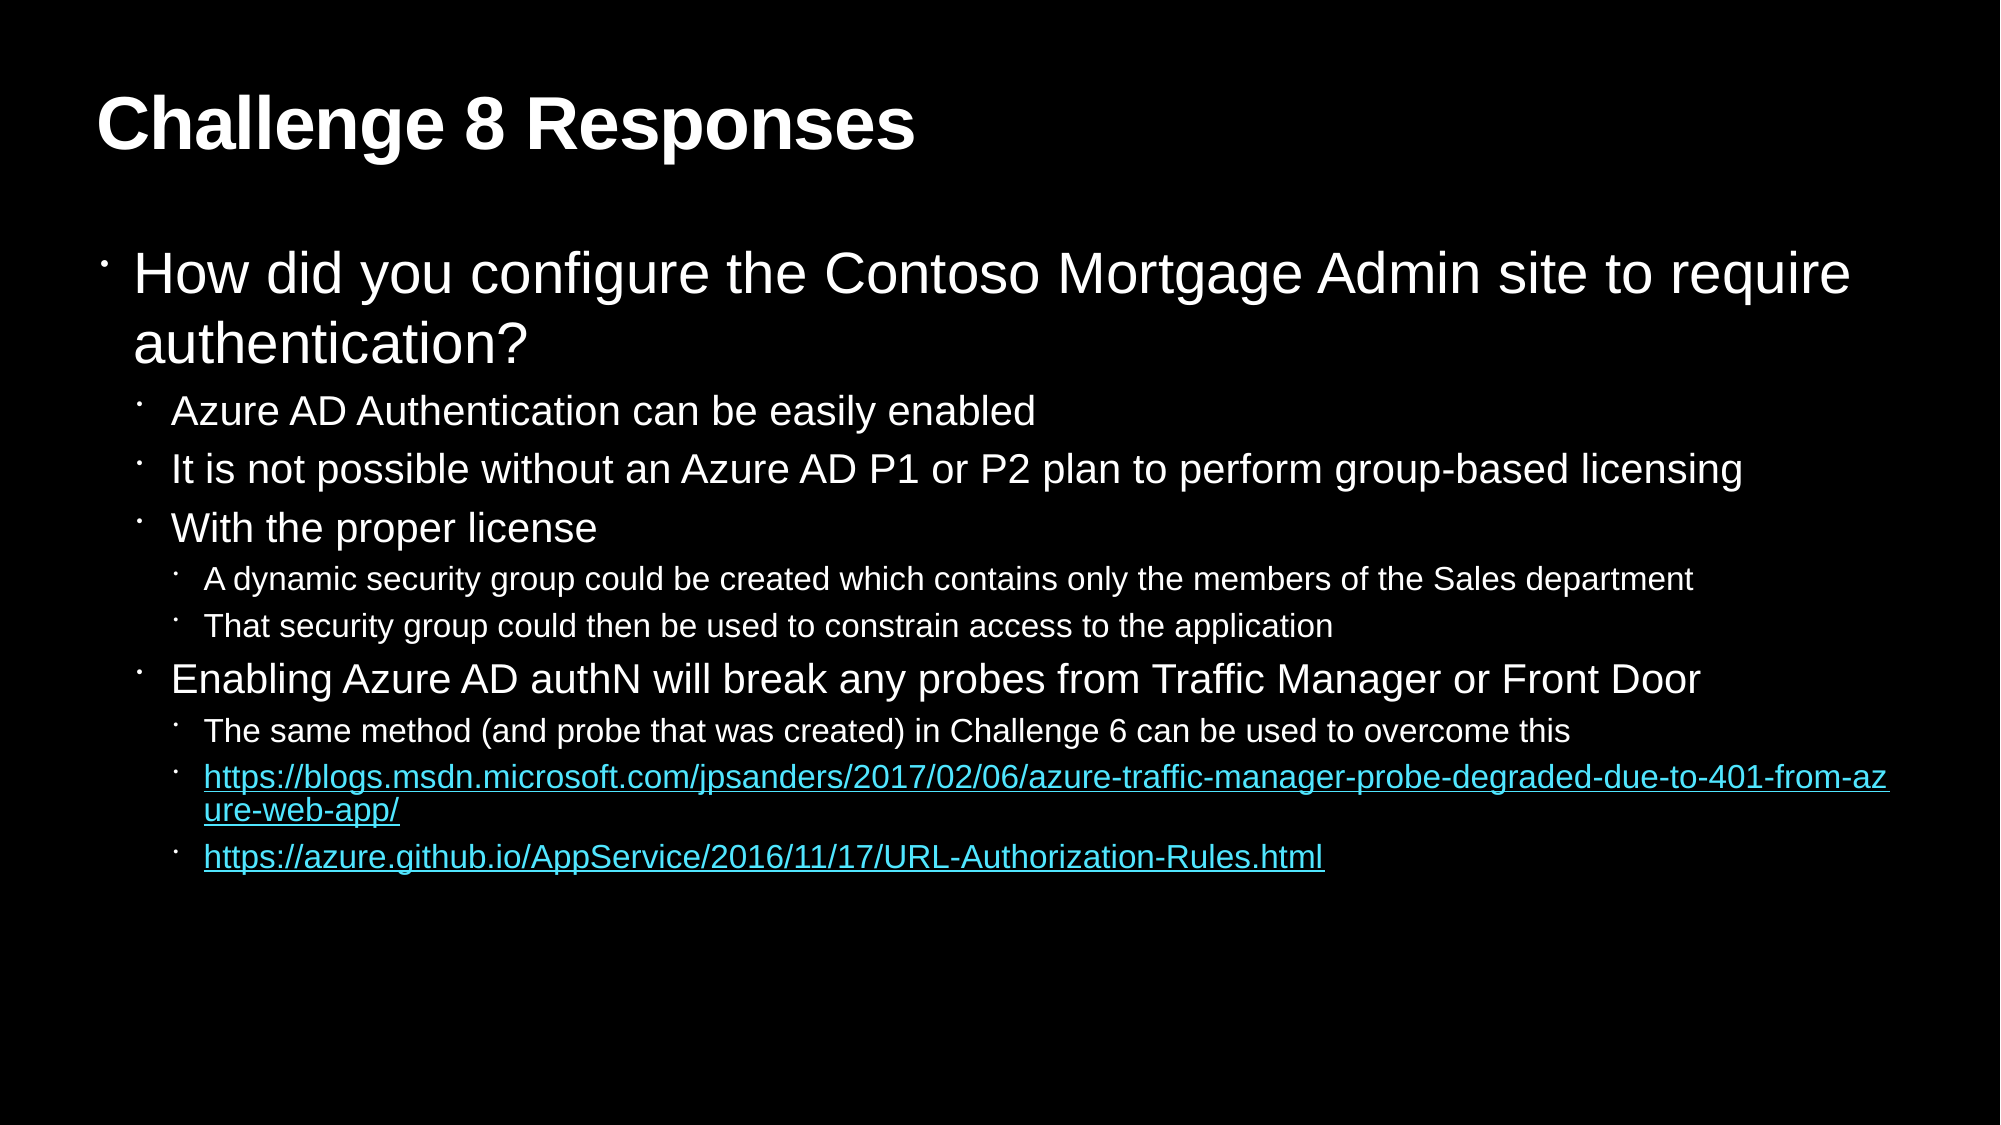

# Challenge 8 Responses
How did you configure the Contoso Mortgage Admin site to require authentication?
Azure AD Authentication can be easily enabled
It is not possible without an Azure AD P1 or P2 plan to perform group-based licensing
With the proper license
A dynamic security group could be created which contains only the members of the Sales department
That security group could then be used to constrain access to the application
Enabling Azure AD authN will break any probes from Traffic Manager or Front Door
The same method (and probe that was created) in Challenge 6 can be used to overcome this
https://blogs.msdn.microsoft.com/jpsanders/2017/02/06/azure-traffic-manager-probe-degraded-due-to-401-from-azure-web-app/
https://azure.github.io/AppService/2016/11/17/URL-Authorization-Rules.html